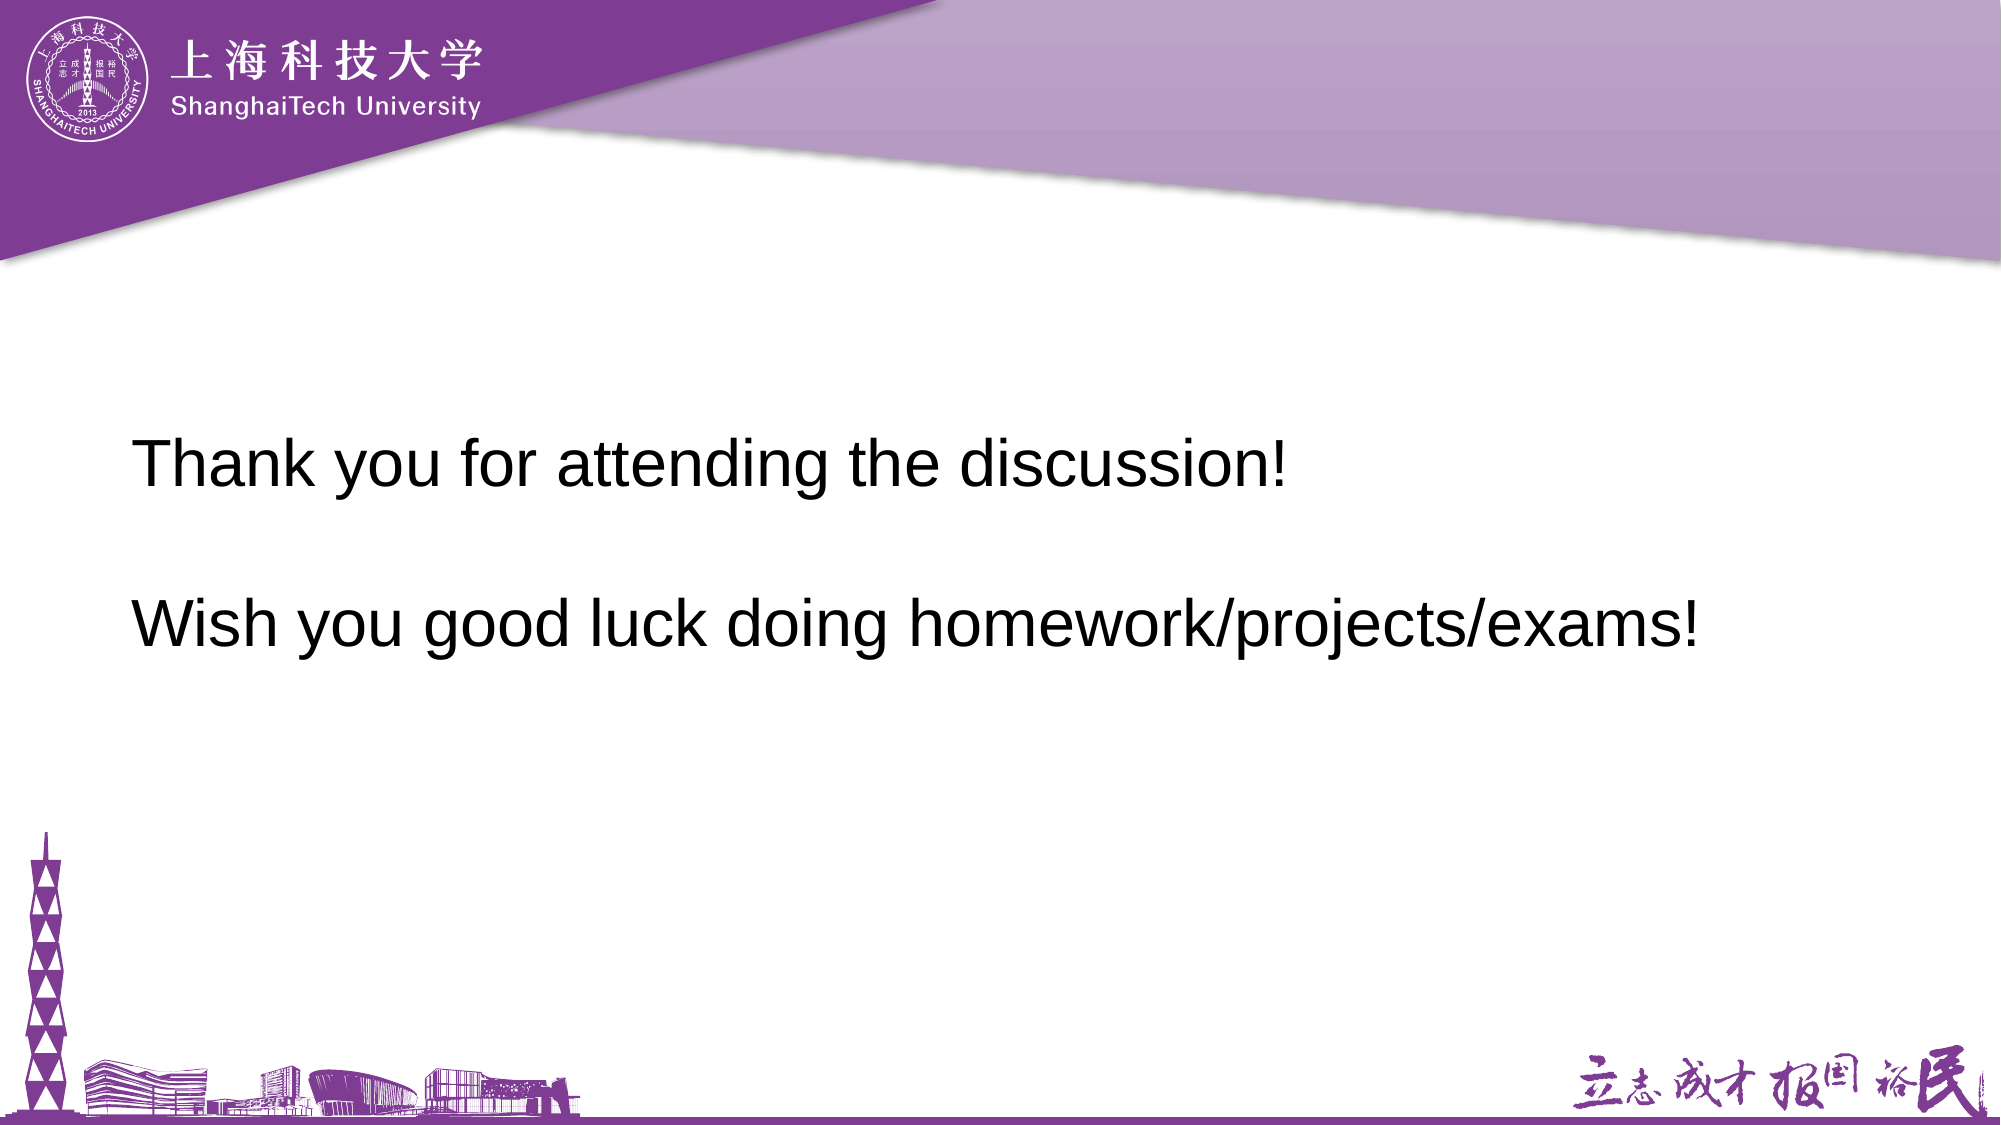

Thank you for attending the discussion!

Wish you good luck doing homework/projects/exams!